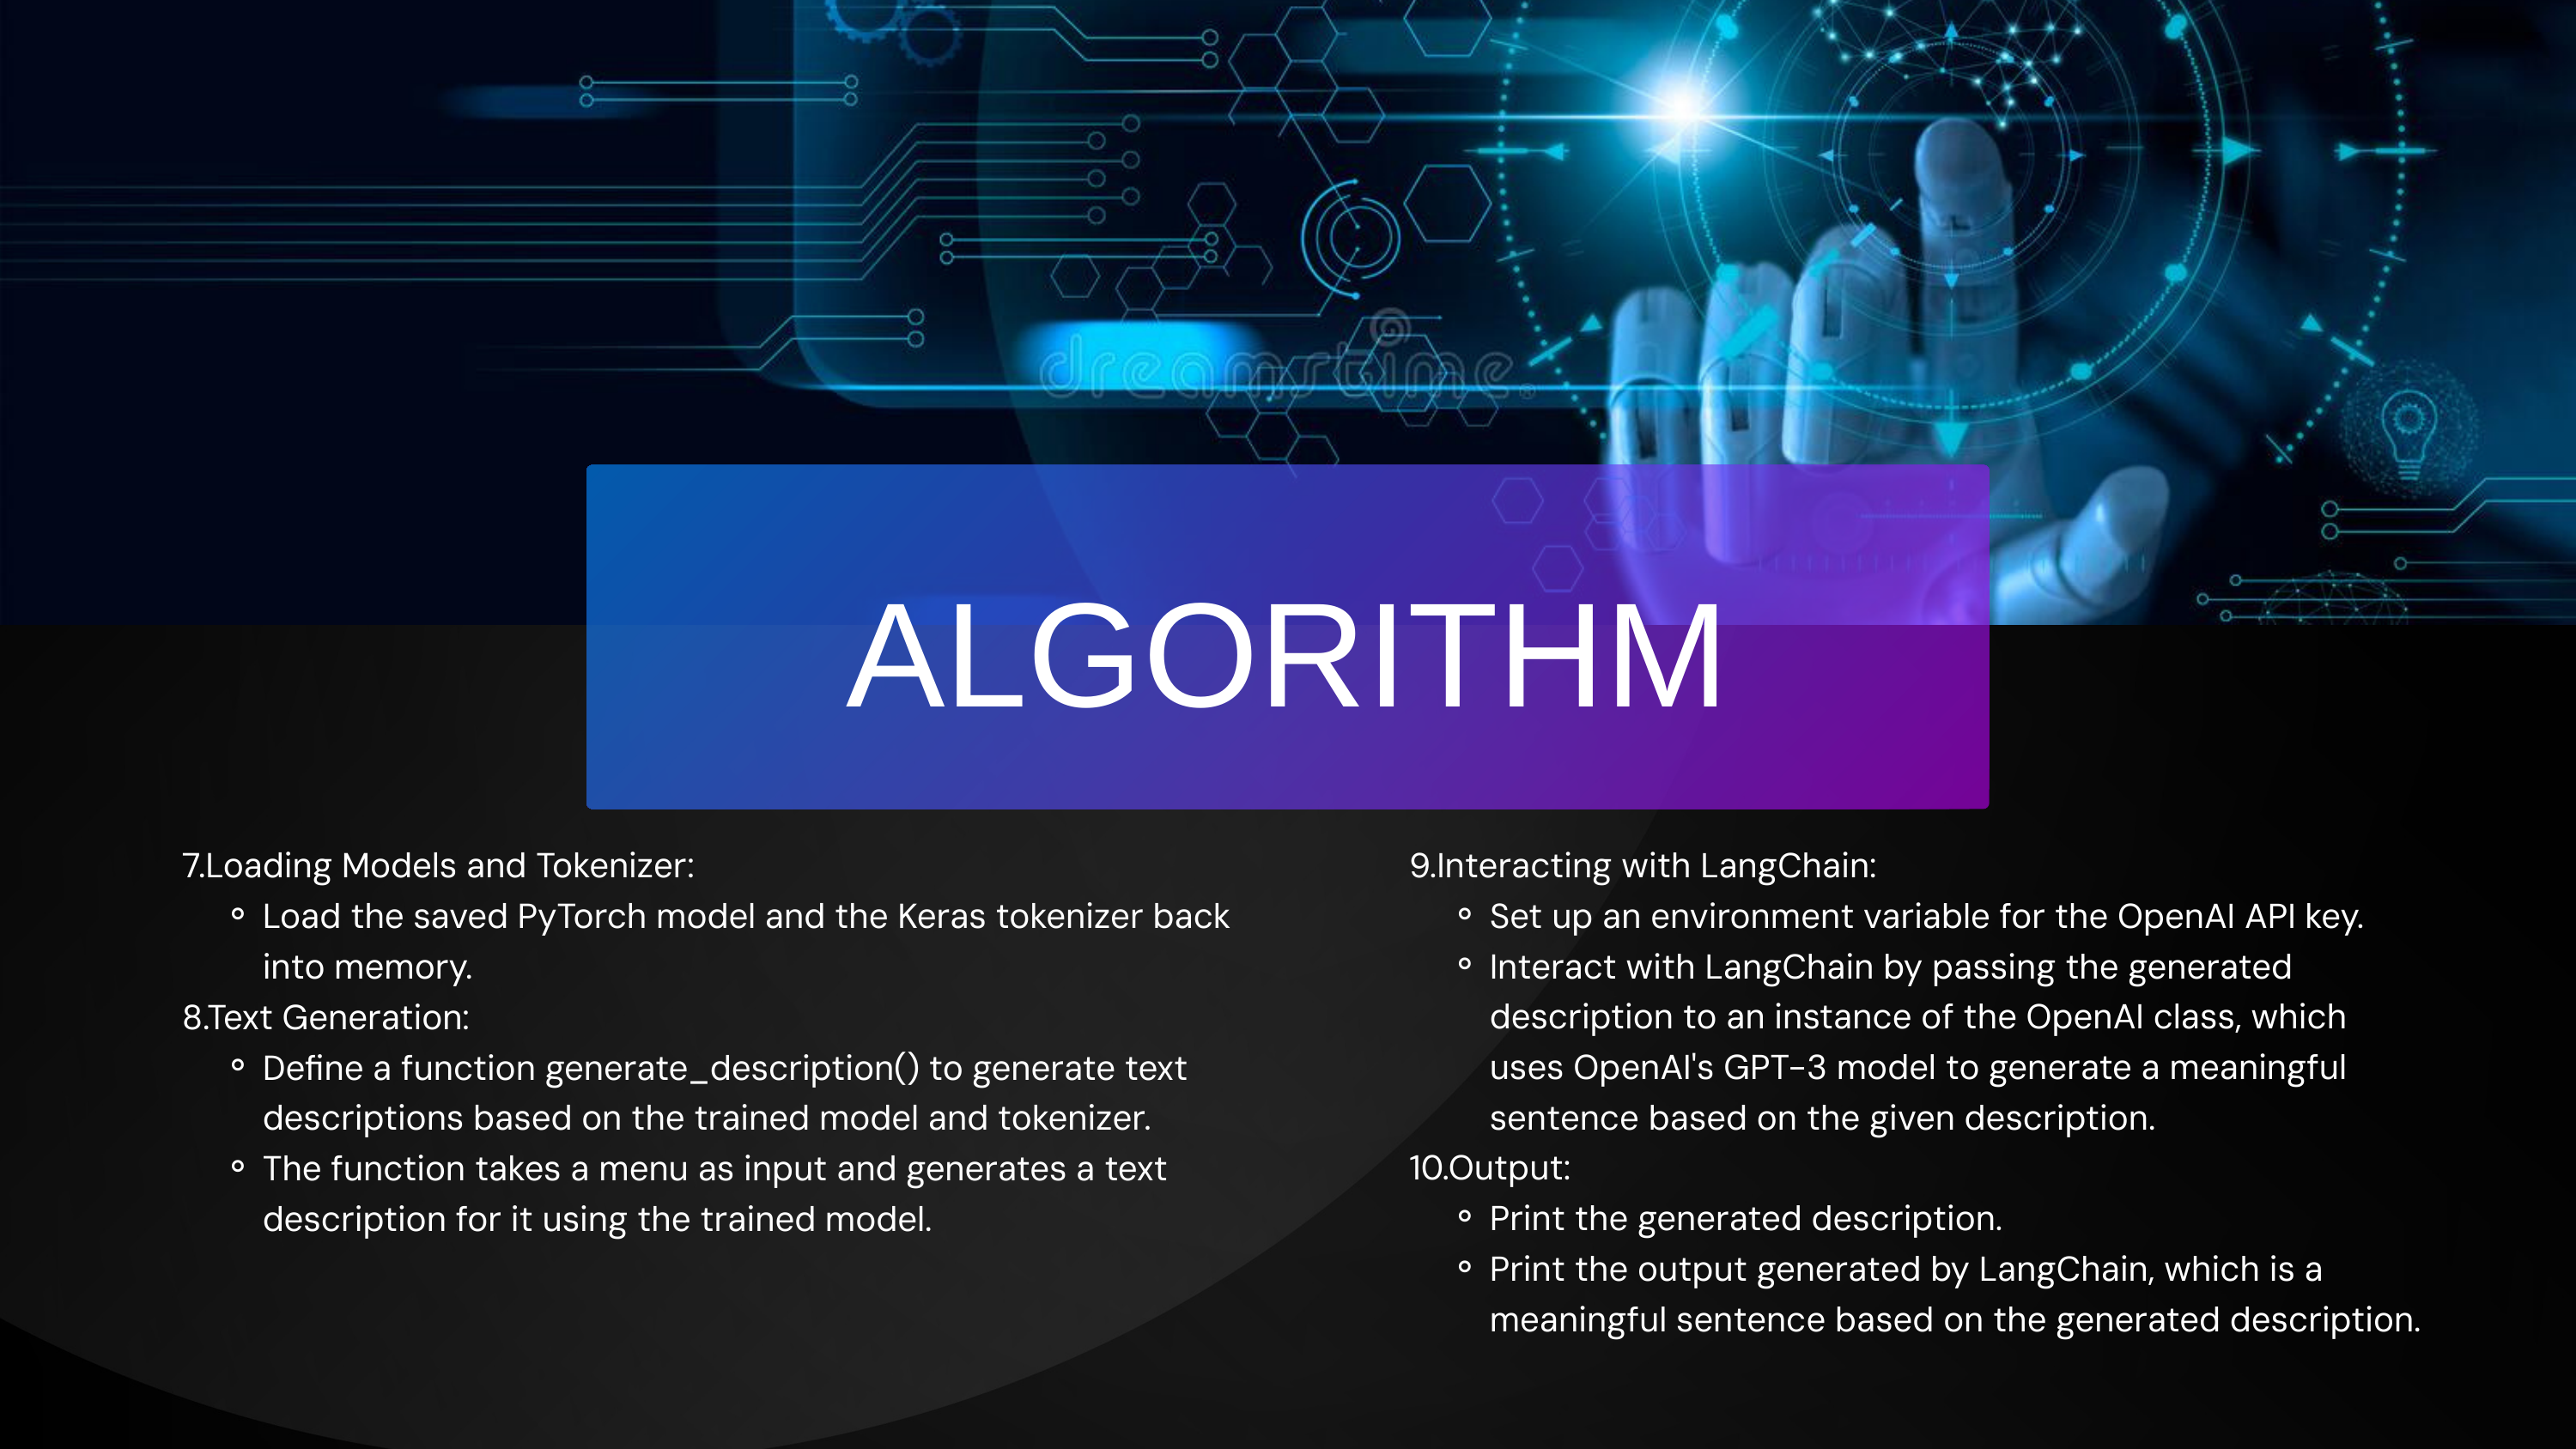

ALGORITHM
    7.Loading Models and Tokenizer:
Load the saved PyTorch model and the Keras tokenizer back into memory.
    8.Text Generation:
Define a function generate_description() to generate text descriptions based on the trained model and tokenizer.
The function takes a menu as input and generates a text description for it using the trained model.

    9.Interacting with LangChain:
Set up an environment variable for the OpenAI API key.
Interact with LangChain by passing the generated description to an instance of the OpenAI class, which uses OpenAI's GPT-3 model to generate a meaningful sentence based on the given description.
    10.Output:
Print the generated description.
Print the output generated by LangChain, which is a meaningful sentence based on the generated description.